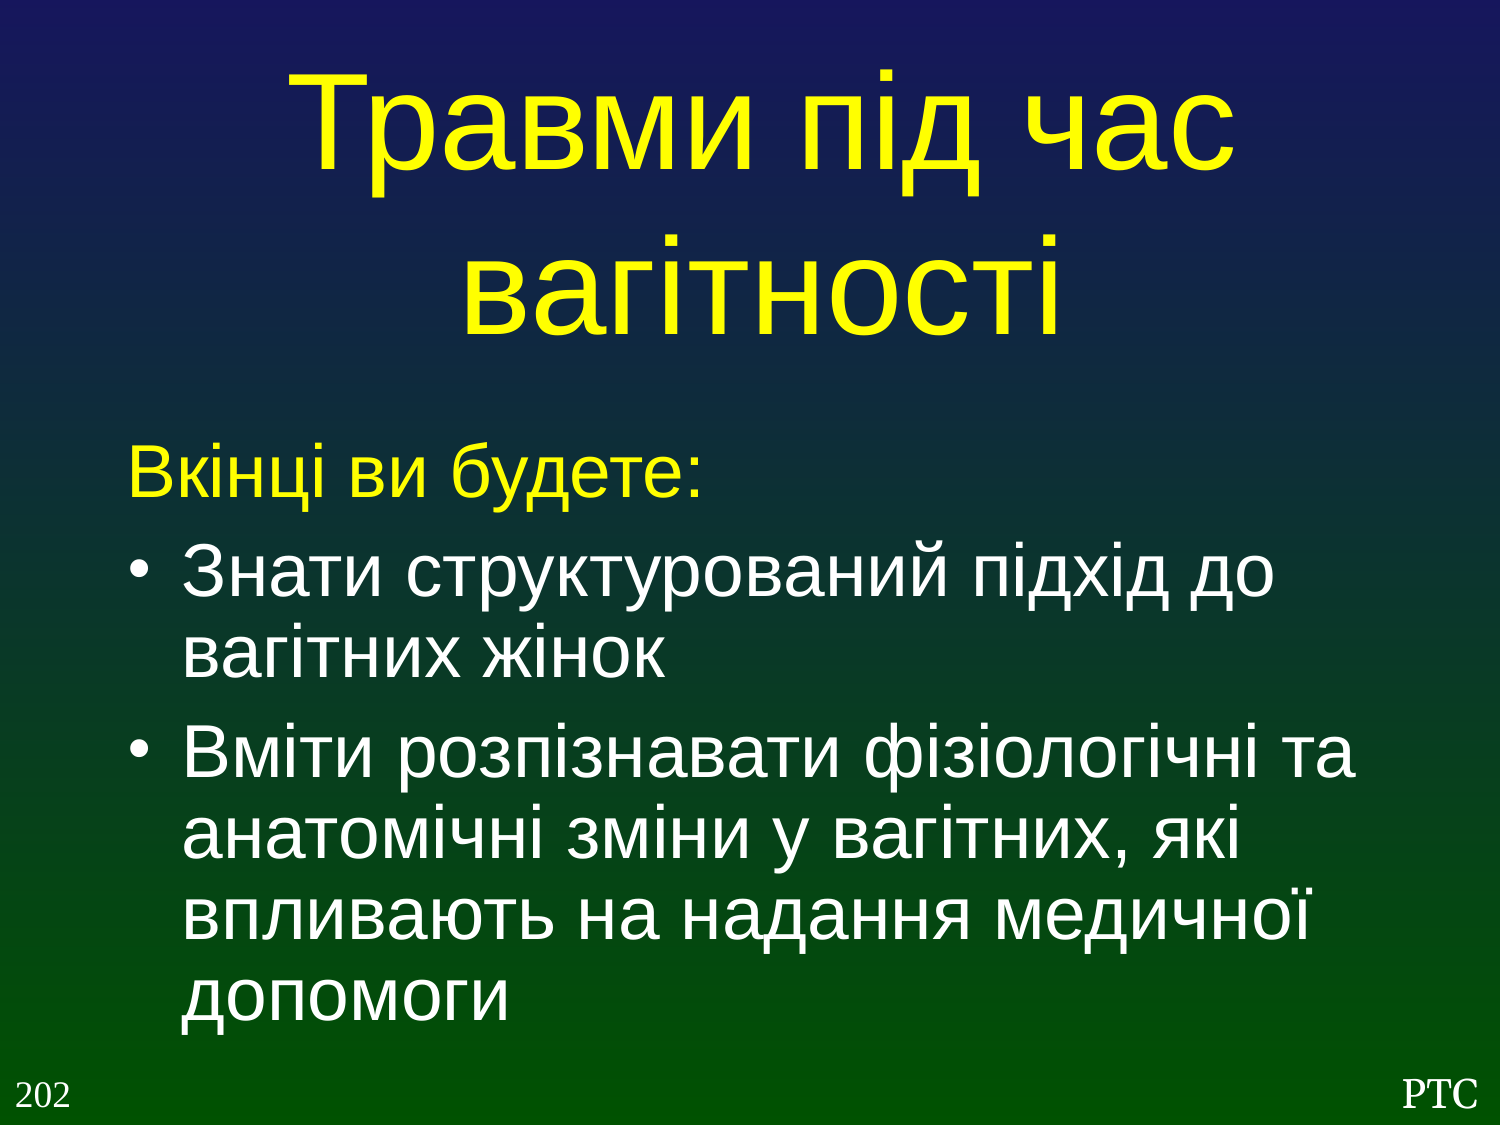

Травми під час вагітності
Вкінці ви будете:
Знати структурований підхід до вагітних жінок
Вміти розпізнавати фізіологічні та анатомічні зміни у вагітних, які впливають на надання медичної допомоги
202